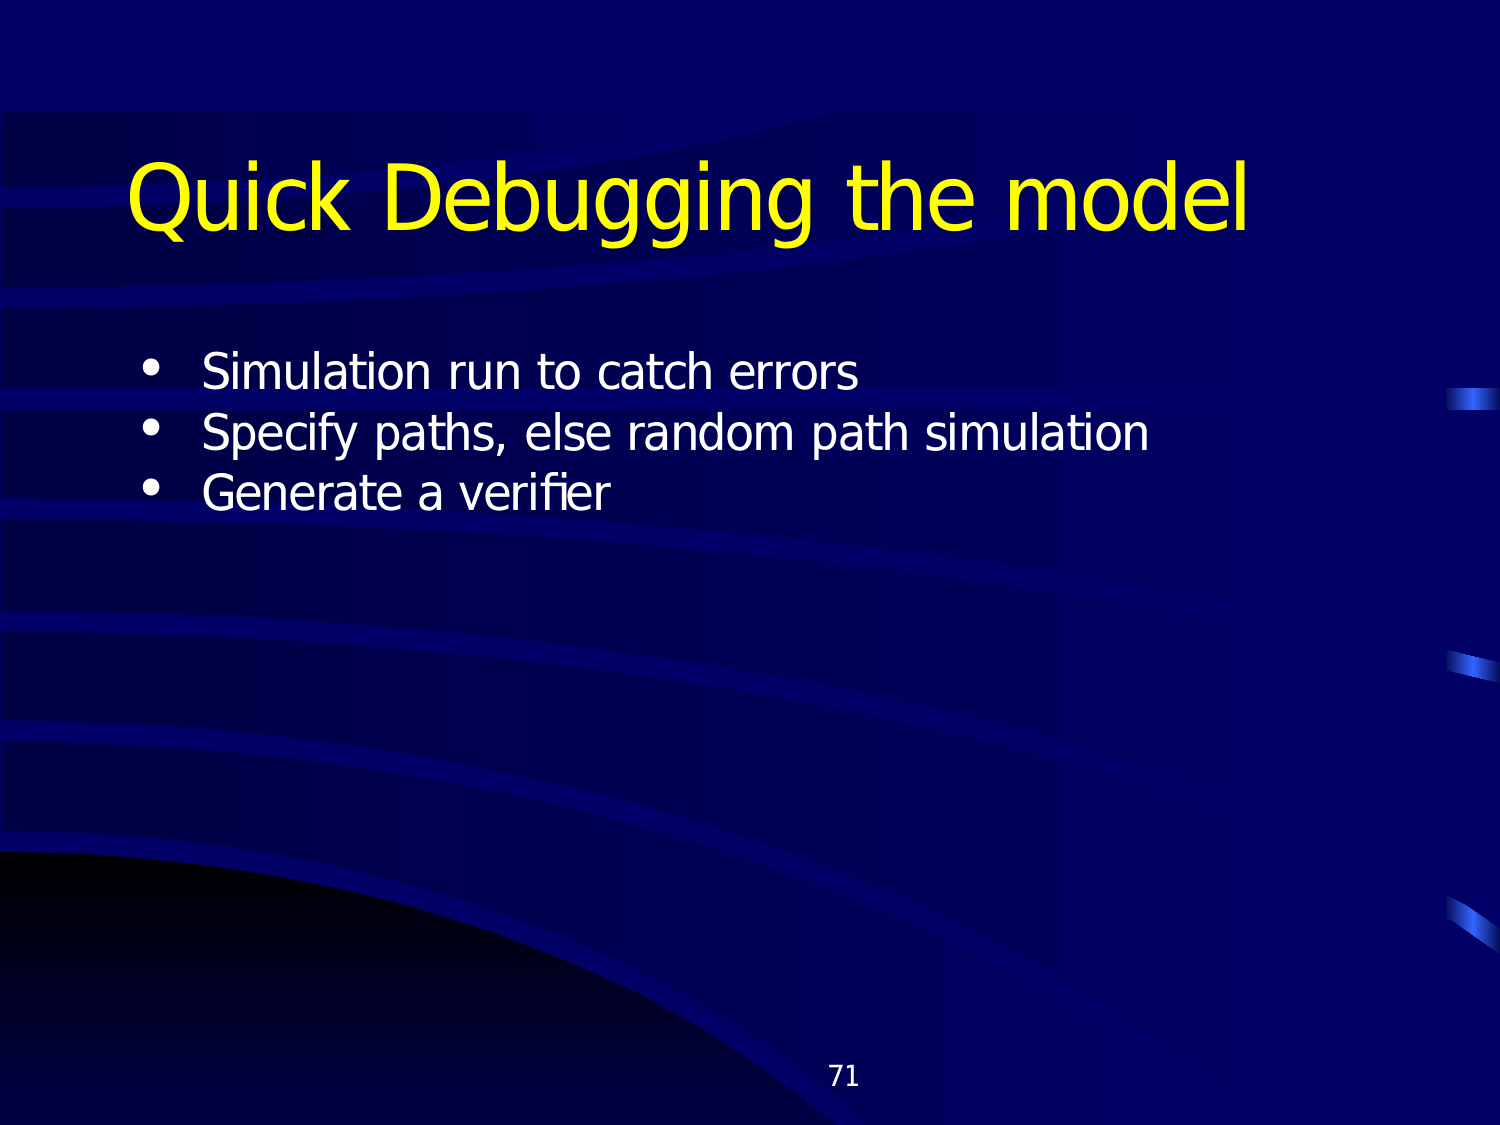

# Quick Debugging the model
Simulation run to catch errors
Specify paths, else random path simulation
Generate a verifier

71